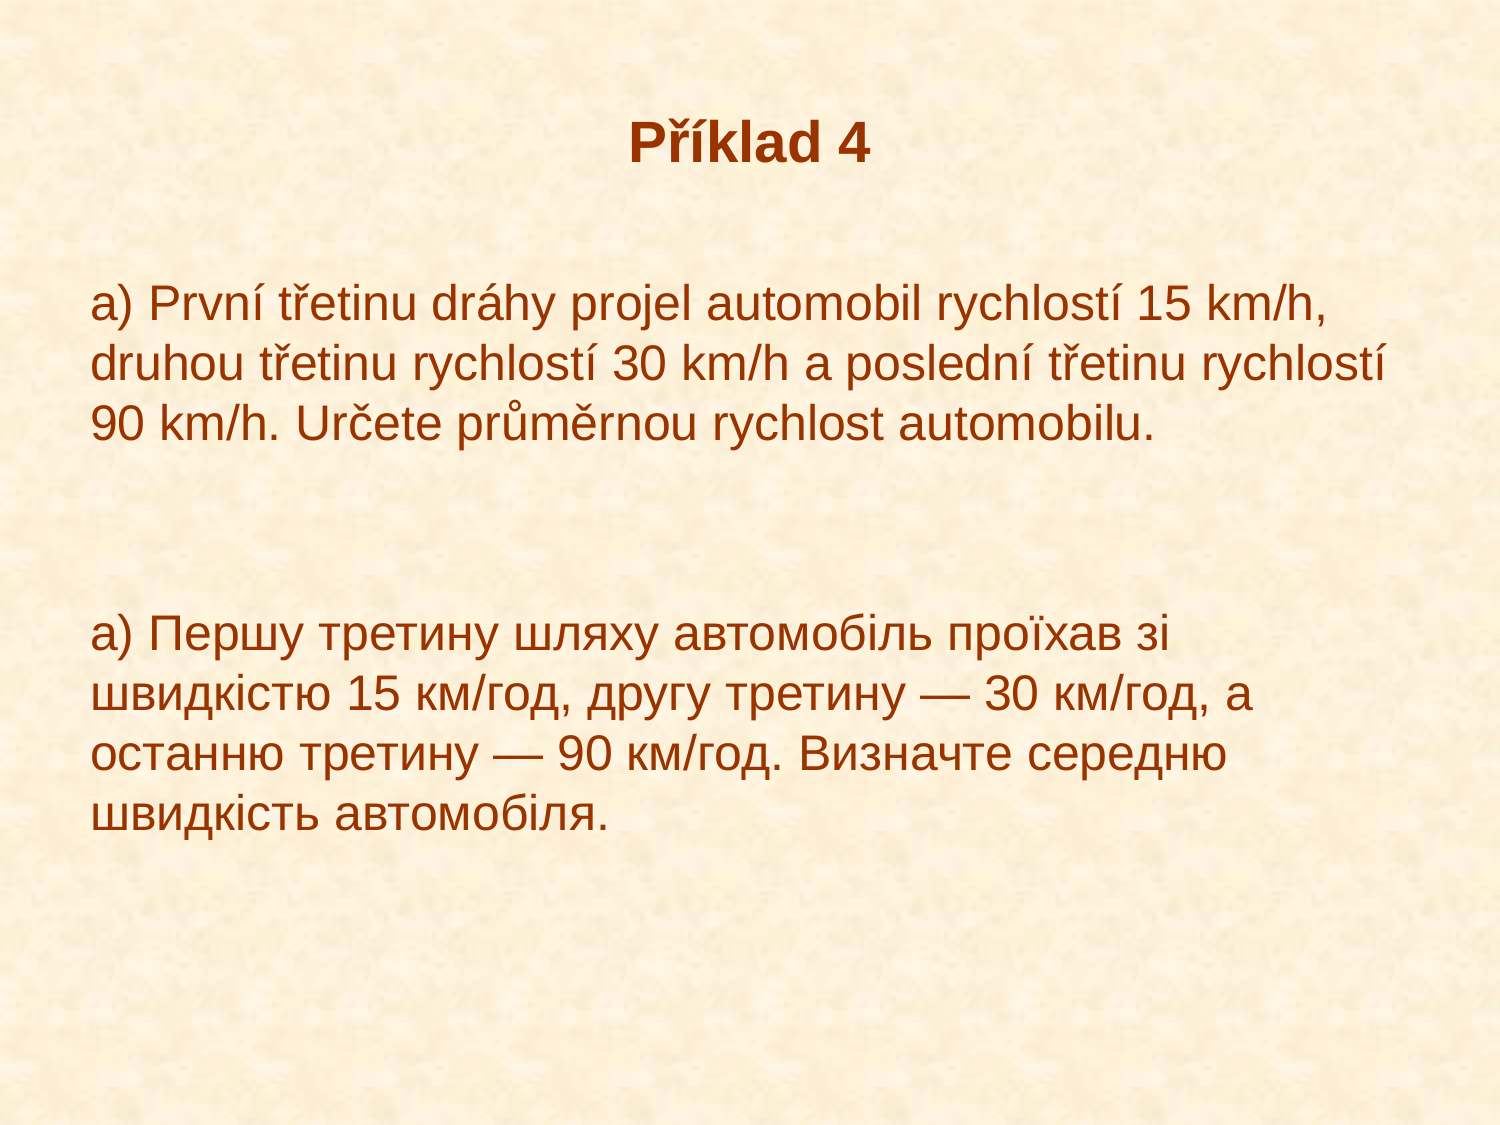

# Příklad 4
a) První třetinu dráhy projel automobil rychlostí 15 km/h, druhou třetinu rychlostí 30 km/h a poslední třetinu rychlostí 90 km/h. Určete průměrnou rychlost automobilu.

а) Першу третину шляху автомобіль проїхав зі швидкістю 15 км/год, другу третину — 30 км/год, а останню третину — 90 км/год. Визначте середню швидкість автомобіля.